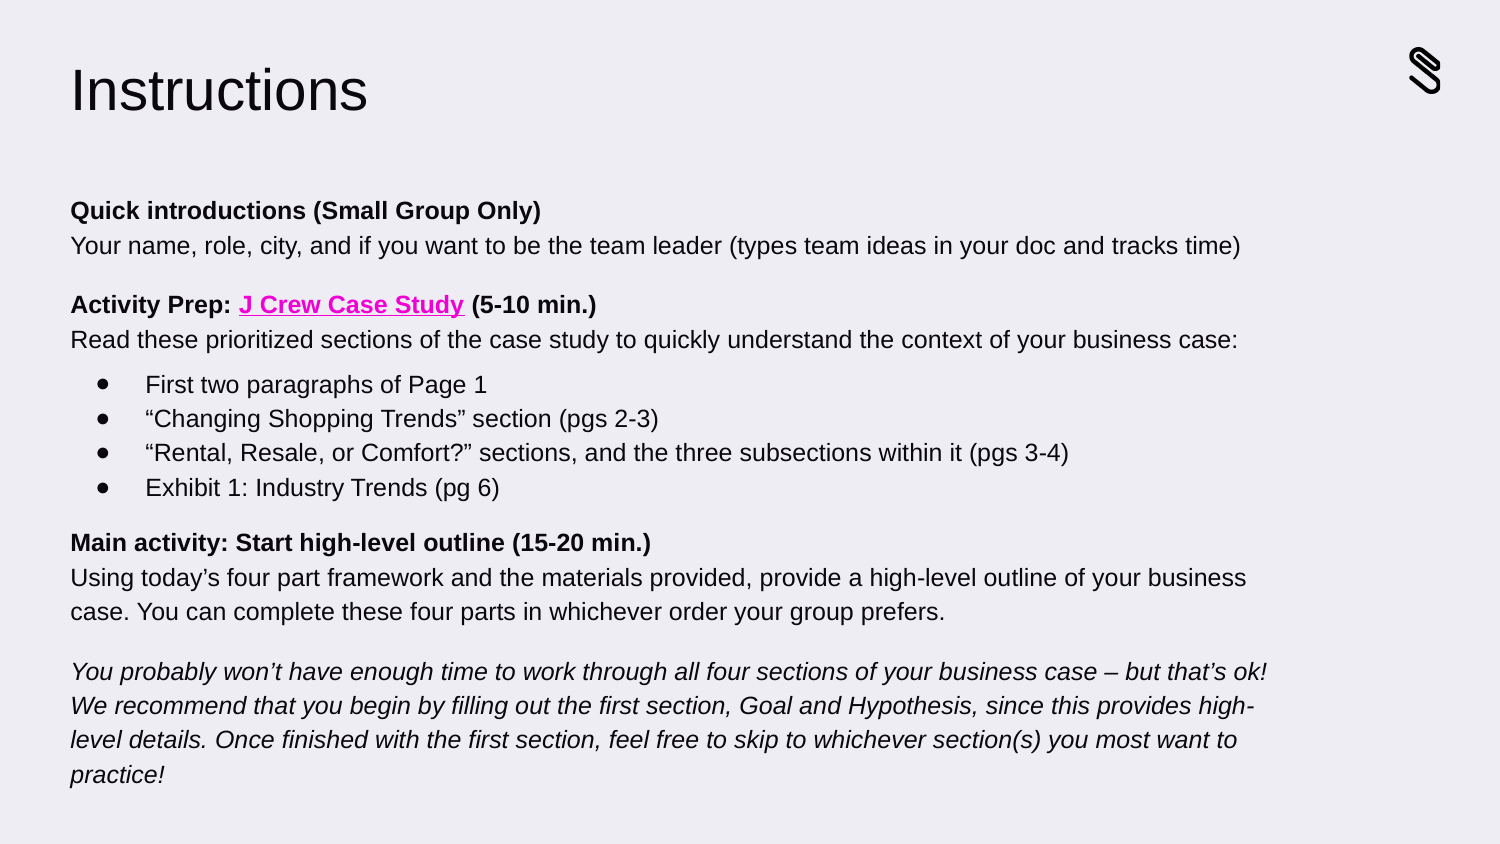

# Instructions
Quick introductions (Small Group Only)
Your name, role, city, and if you want to be the team leader (types team ideas in your doc and tracks time)
Activity Prep: J Crew Case Study (5-10 min.)
Read these prioritized sections of the case study to quickly understand the context of your business case:
First two paragraphs of Page 1
“Changing Shopping Trends” section (pgs 2-3)
“Rental, Resale, or Comfort?” sections, and the three subsections within it (pgs 3-4)
Exhibit 1: Industry Trends (pg 6)
Main activity: Start high-level outline (15-20 min.)
Using today’s four part framework and the materials provided, provide a high-level outline of your business case. You can complete these four parts in whichever order your group prefers.
You probably won’t have enough time to work through all four sections of your business case – but that’s ok! We recommend that you begin by filling out the first section, Goal and Hypothesis, since this provides high-level details. Once finished with the first section, feel free to skip to whichever section(s) you most want to practice!